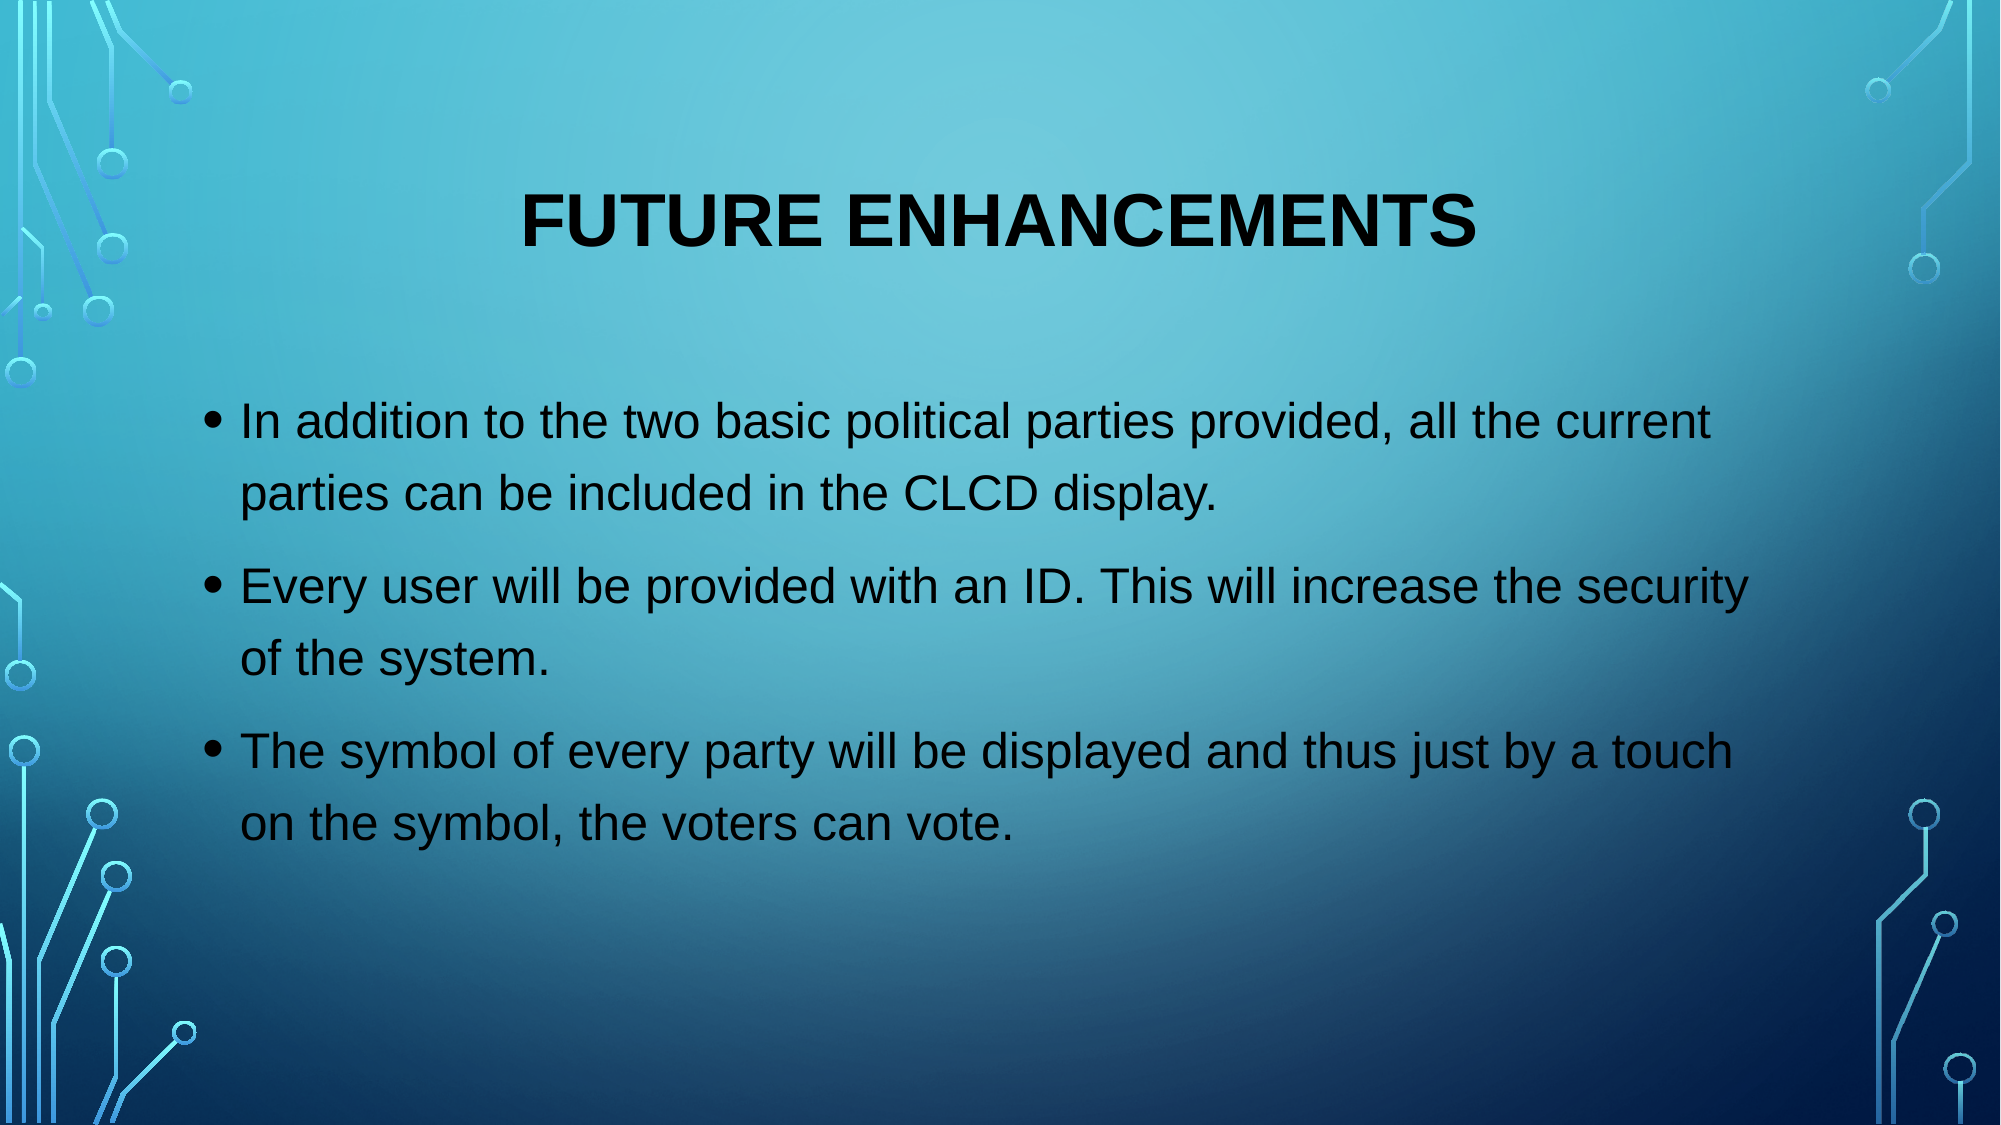

# Future enhancements
In addition to the two basic political parties provided, all the current parties can be included in the CLCD display.
Every user will be provided with an ID. This will increase the security of the system.
The symbol of every party will be displayed and thus just by a touch on the symbol, the voters can vote.